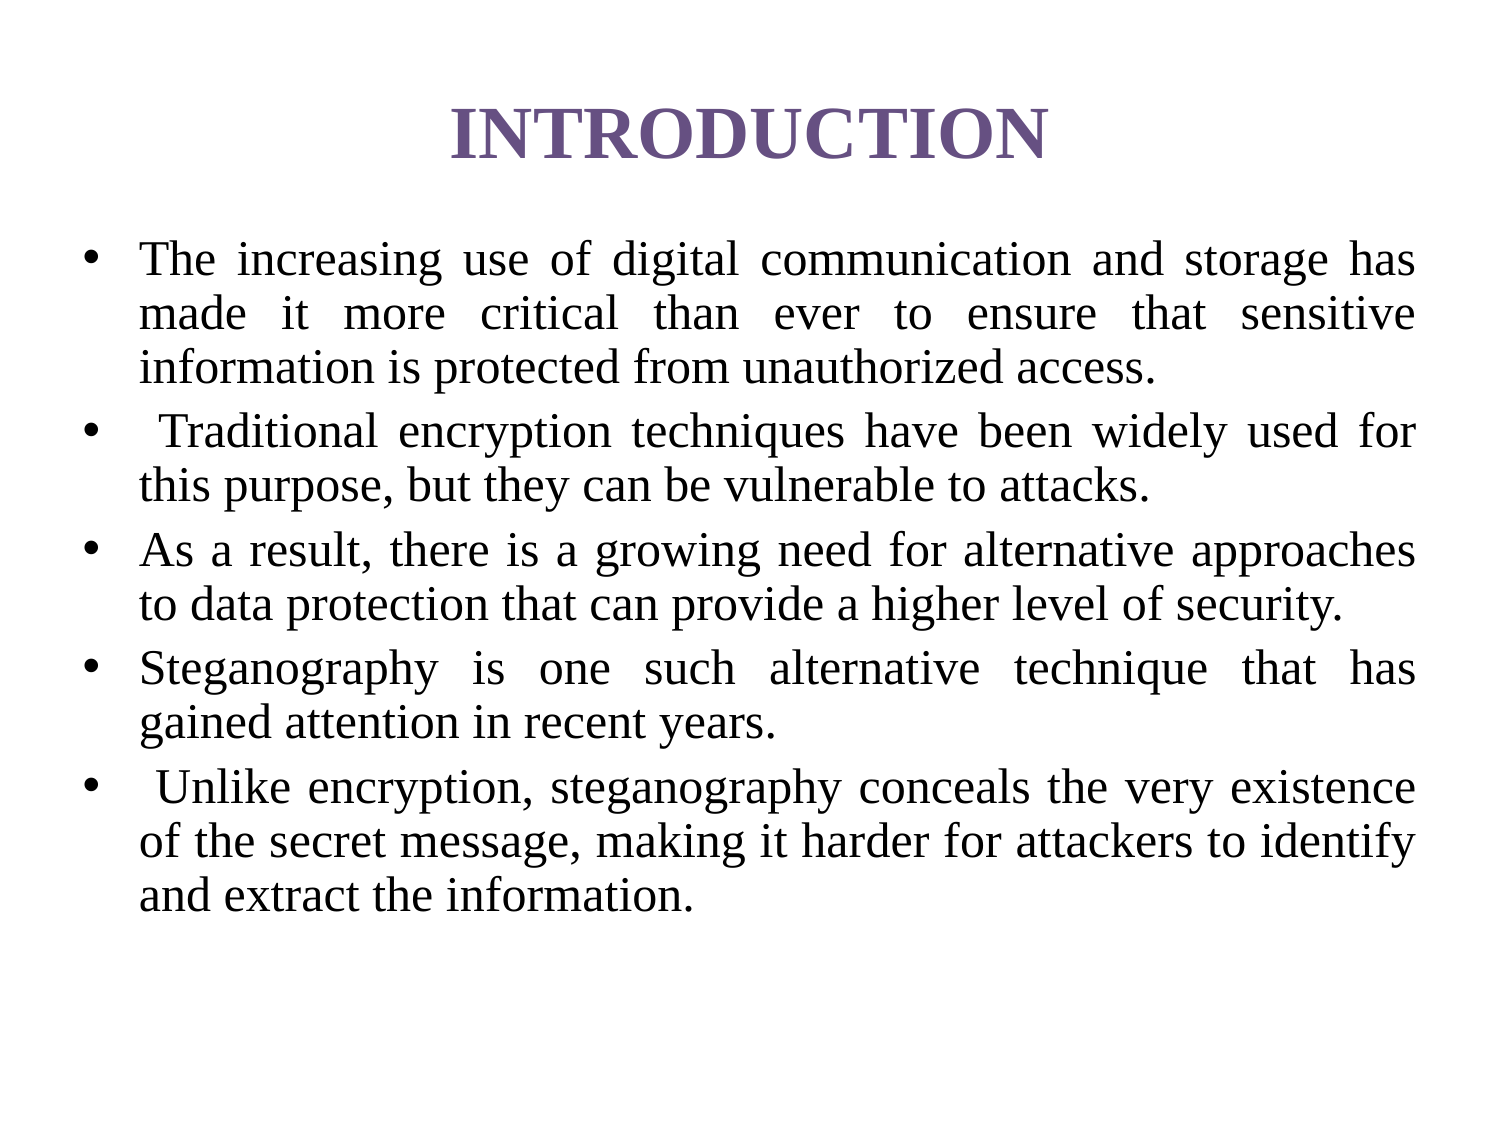

# INTRODUCTION
The increasing use of digital communication and storage has made it more critical than ever to ensure that sensitive information is protected from unauthorized access.
 Traditional encryption techniques have been widely used for this purpose, but they can be vulnerable to attacks.
As a result, there is a growing need for alternative approaches to data protection that can provide a higher level of security.
Steganography is one such alternative technique that has gained attention in recent years.
 Unlike encryption, steganography conceals the very existence of the secret message, making it harder for attackers to identify and extract the information.